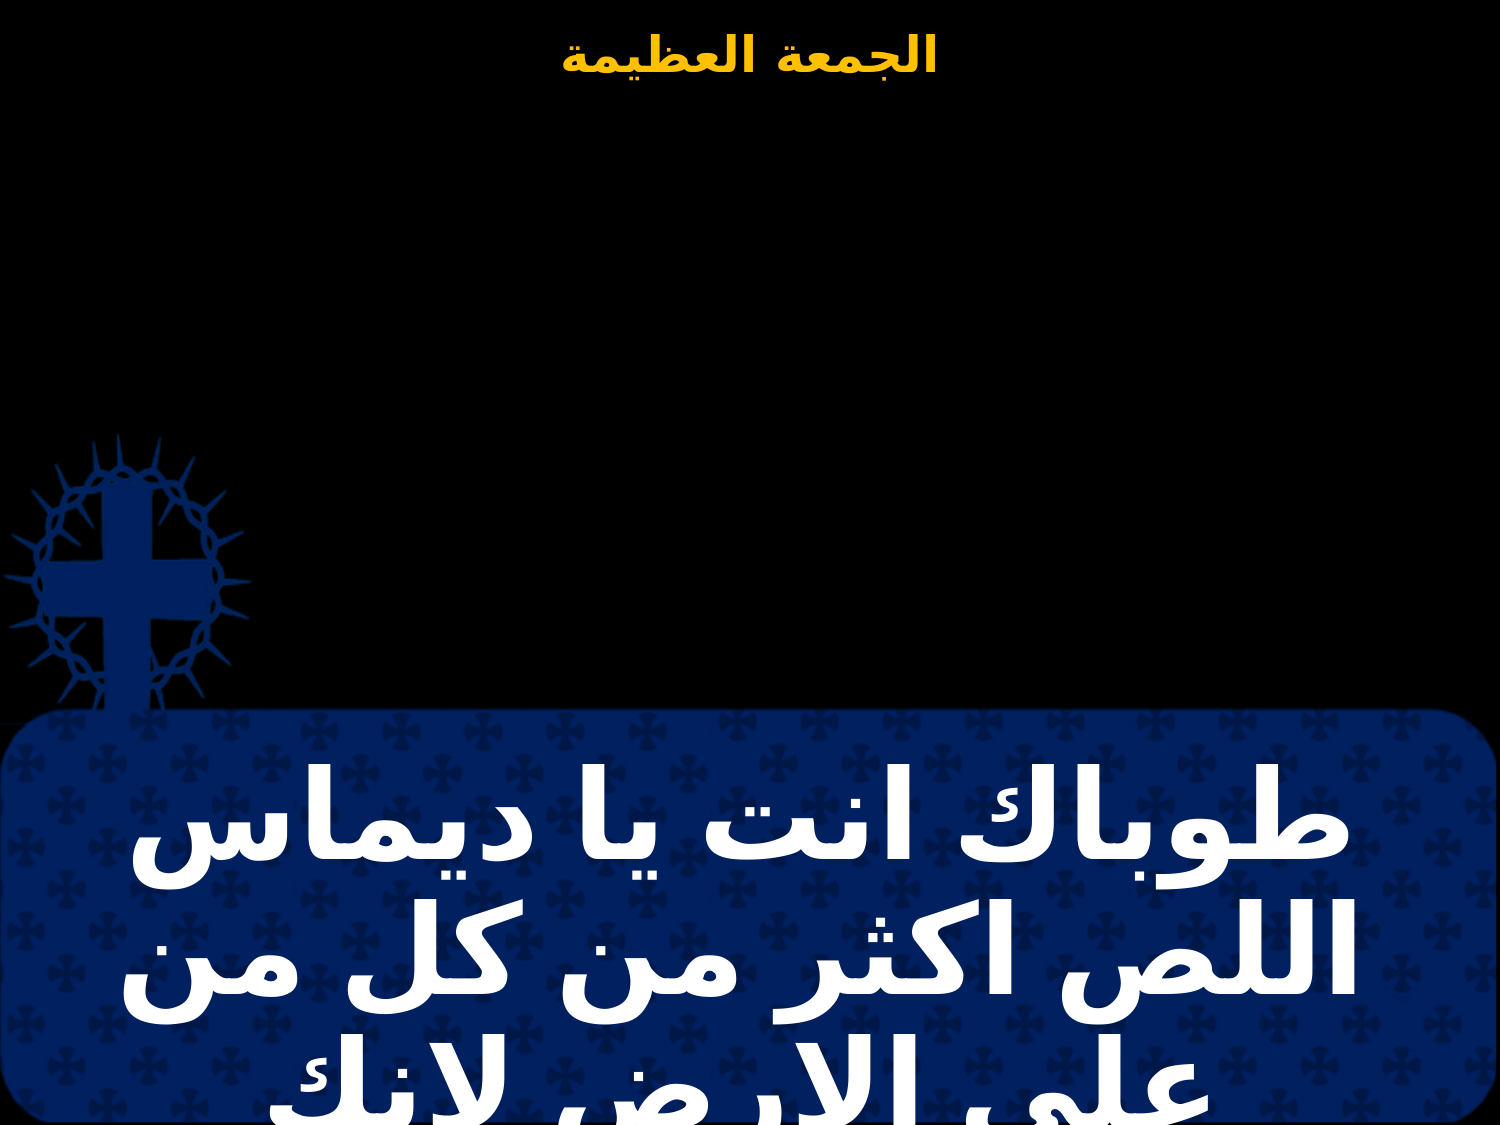

# طوباك انت يا ديماس اللص اكثر من كل من على الارض لانك